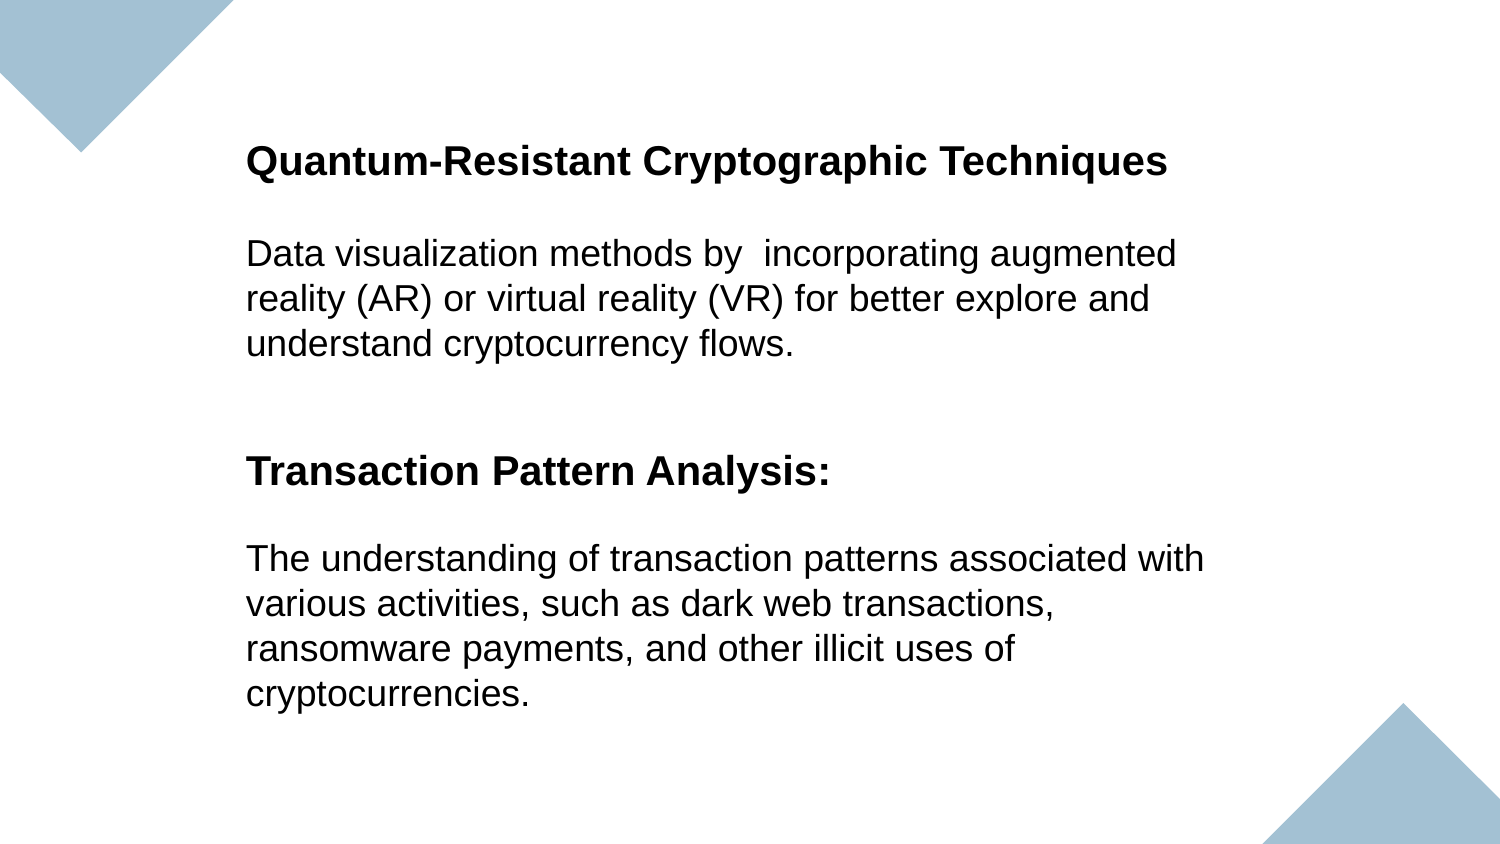

Quantum-Resistant Cryptographic Techniques

Data visualization methods by  incorporating augmented reality (AR) or virtual reality (VR) for better explore and understand cryptocurrency flows.

Transaction Pattern Analysis:

The understanding of transaction patterns associated with various activities, such as dark web transactions, ransomware payments, and other illicit uses of cryptocurrencies.